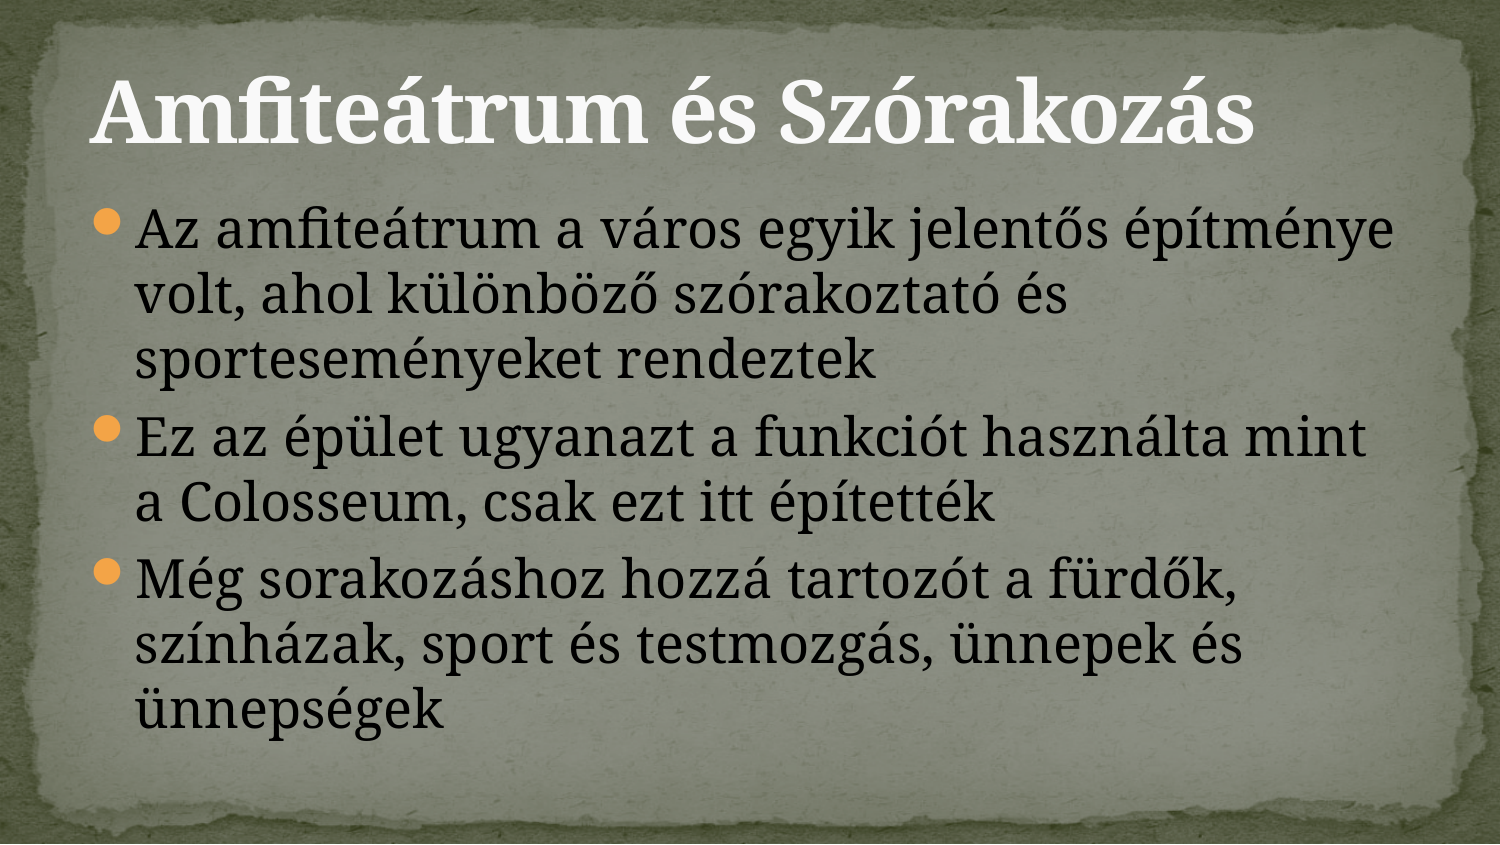

Amfiteátrum és Szórakozás
# Az amfiteátrum a város egyik jelentős építménye volt, ahol különböző szórakoztató és sporteseményeket rendeztek
Ez az épület ugyanazt a funkciót használta mint a Colosseum, csak ezt itt építették
Még sorakozáshoz hozzá tartozót a fürdők, színházak, sport és testmozgás, ünnepek és ünnepségek